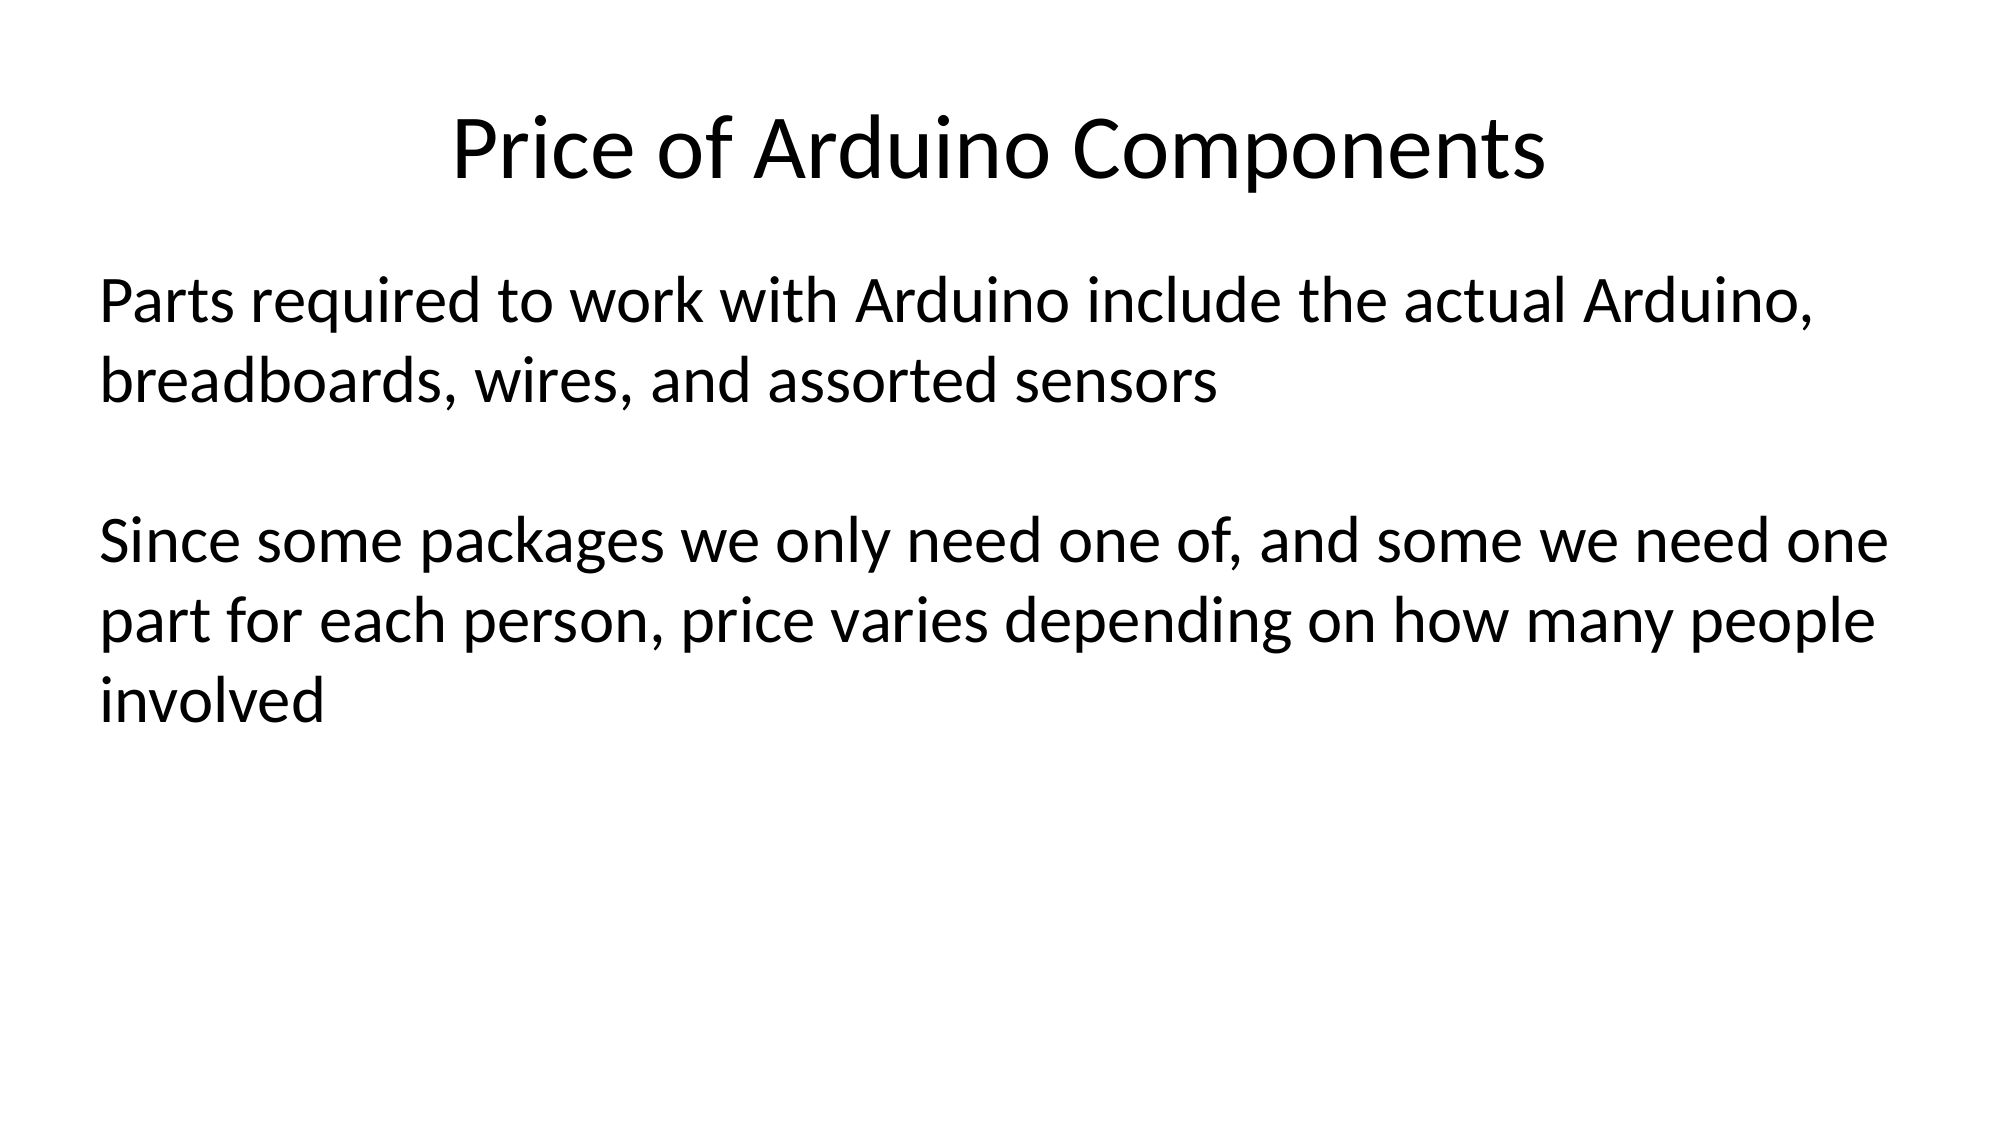

# Price of Arduino Components
Parts required to work with Arduino include the actual Arduino, breadboards, wires, and assorted sensors

Since some packages we only need one of, and some we need one part for each person, price varies depending on how many people involved